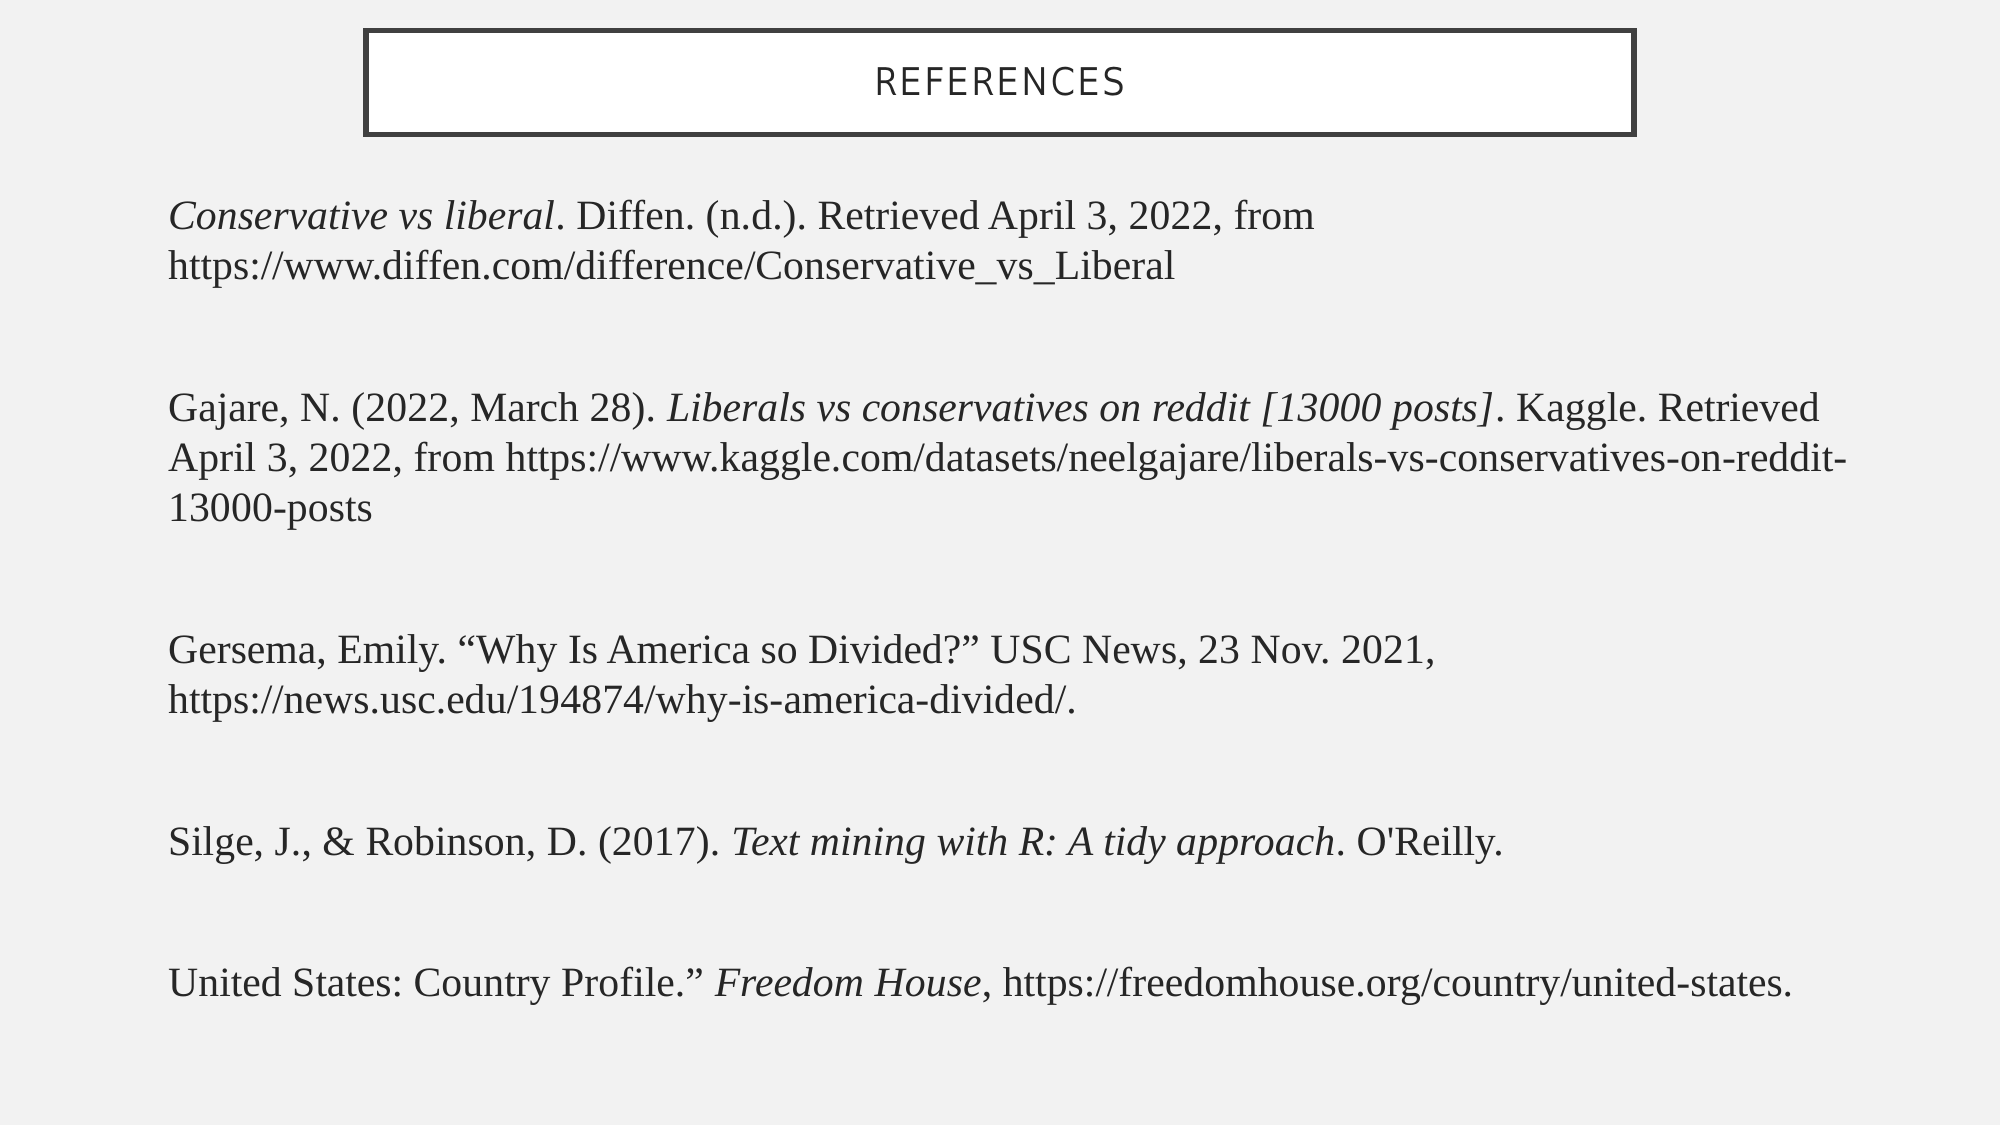

# References
Conservative vs liberal. Diffen. (n.d.). Retrieved April 3, 2022, from https://www.diffen.com/difference/Conservative_vs_Liberal

Gajare, N. (2022, March 28). Liberals vs conservatives on reddit [13000 posts]. Kaggle. Retrieved April 3, 2022, from https://www.kaggle.com/datasets/neelgajare/liberals-vs-conservatives-on-reddit-13000-posts

Gersema, Emily. “Why Is America so Divided?” USC News, 23 Nov. 2021, https://news.usc.edu/194874/why-is-america-divided/.

Silge, J., & Robinson, D. (2017). Text mining with R: A tidy approach. O'Reilly.

United States: Country Profile.” Freedom House, https://freedomhouse.org/country/united-states.